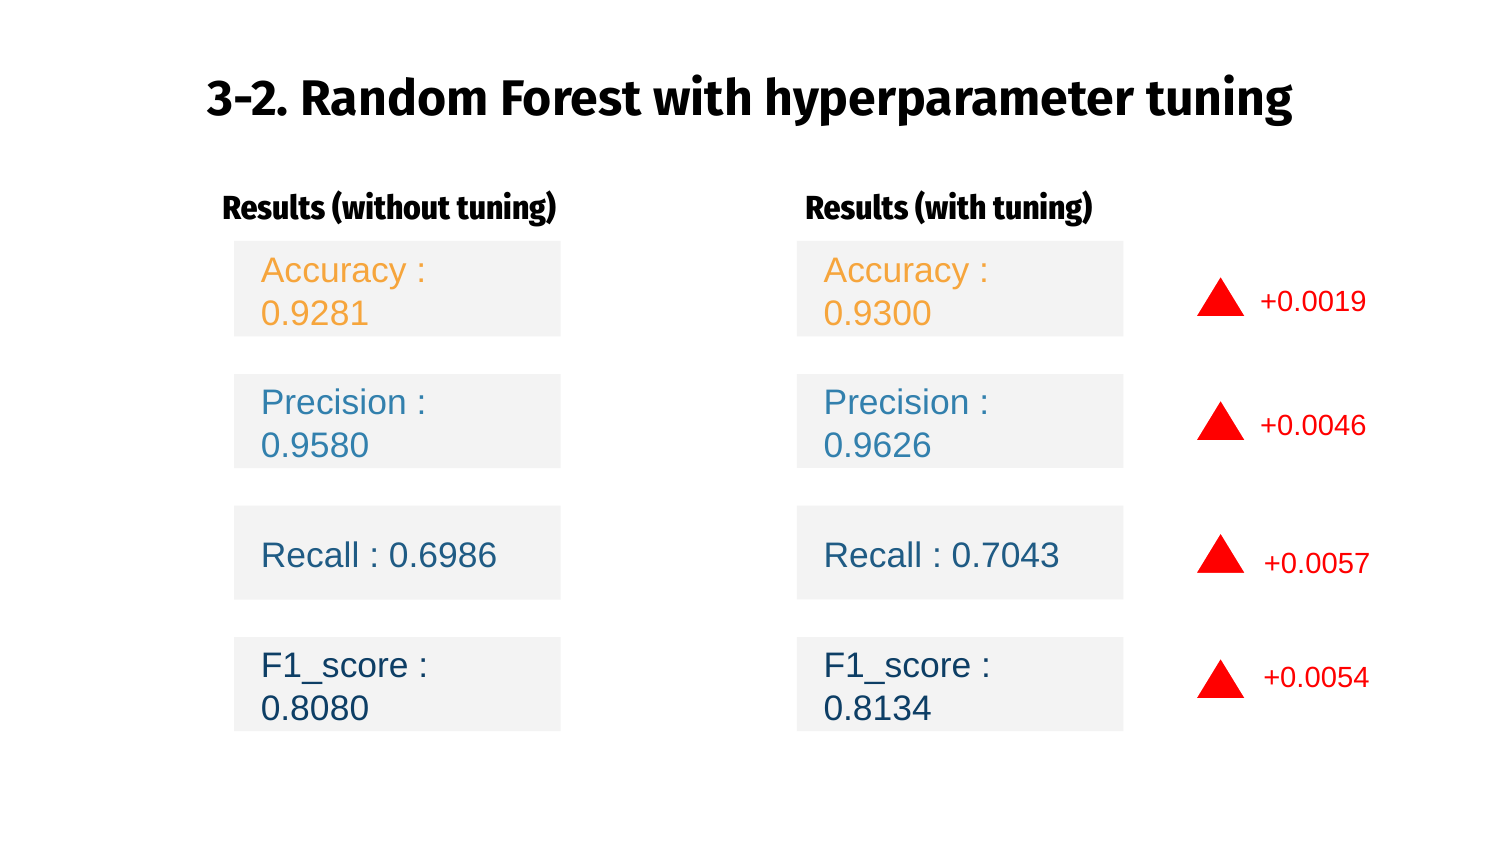

# 3-2. Random Forest with hyperparameter tuning

Results (with tuning)
Results (without tuning)

Accuracy : 0.9300
Accuracy : 0.9281

+0.0019

Precision : 0.9626
Precision : 0.9580

+0.0046

Recall : 0.7043
Recall : 0.6986

+0.0057

F1_score : 0.8134
F1_score : 0.8080
+0.0054